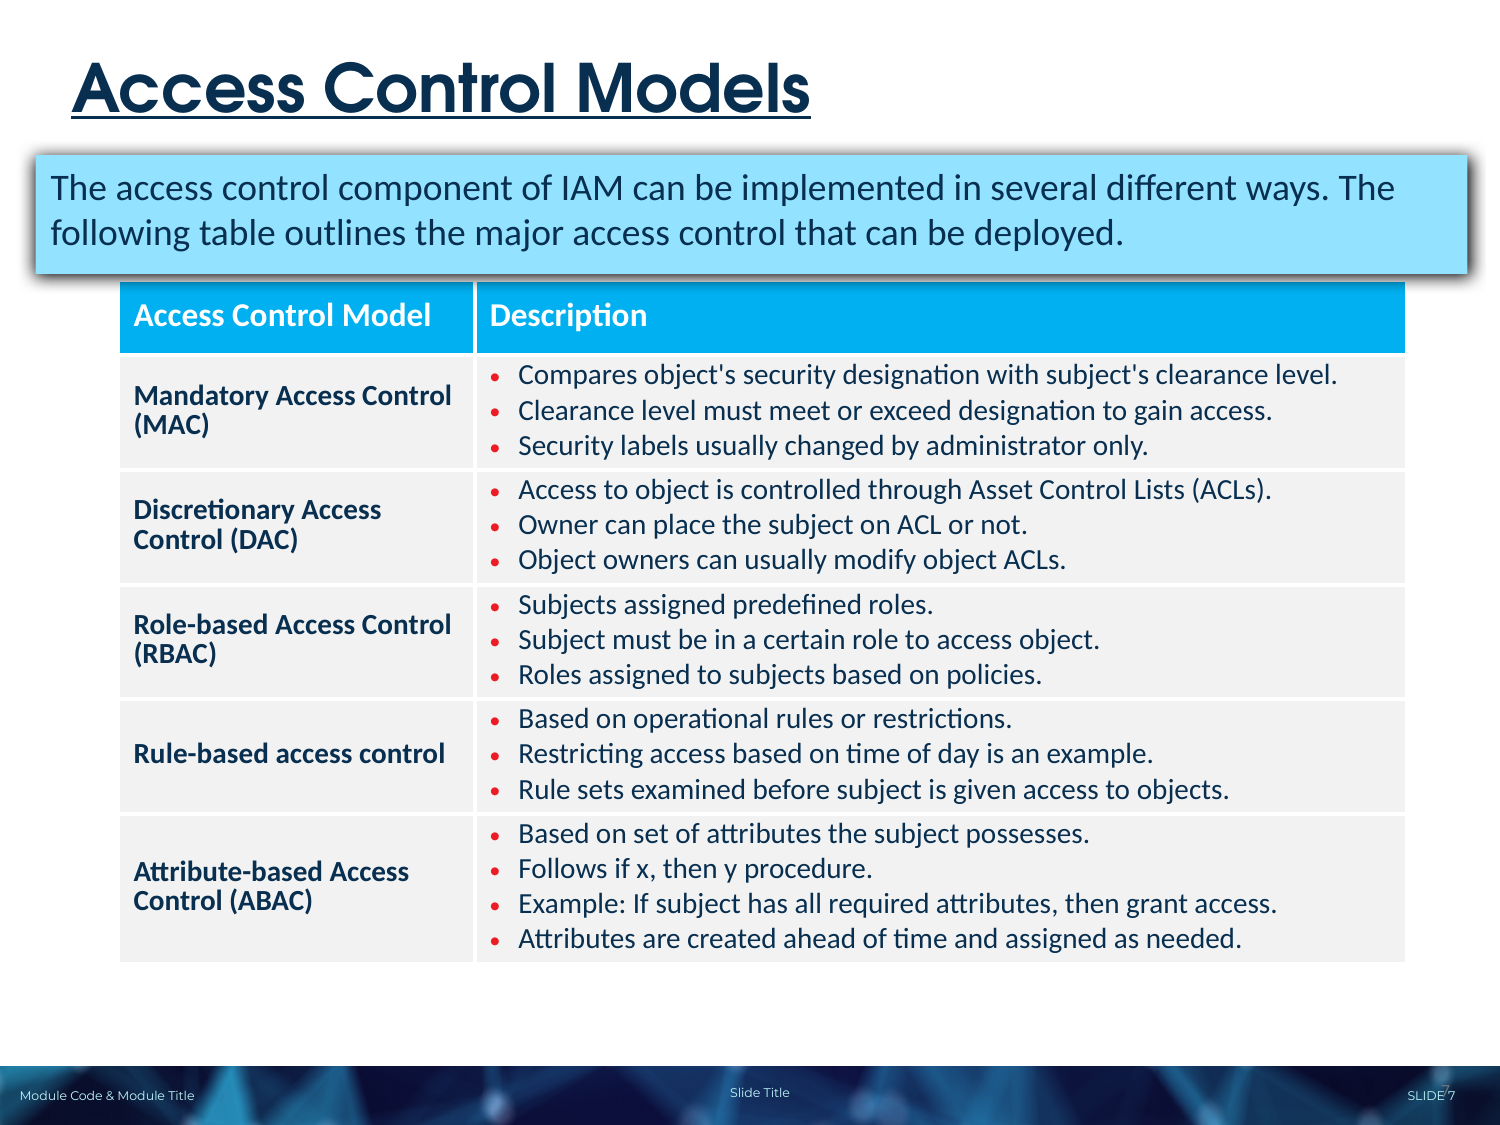

# Access Control Models
The access control component of IAM can be implemented in several different ways. The following table outlines the major access control that can be deployed.
| Access Control Model | Description |
| --- | --- |
| Mandatory Access Control (MAC) | Compares object's security designation with subject's clearance level. Clearance level must meet or exceed designation to gain access. Security labels usually changed by administrator only. |
| Discretionary Access Control (DAC) | Access to object is controlled through Asset Control Lists (ACLs). Owner can place the subject on ACL or not. Object owners can usually modify object ACLs. |
| Role-based Access Control (RBAC) | Subjects assigned predefined roles. Subject must be in a certain role to access object. Roles assigned to subjects based on policies. |
| Rule-based access control | Based on operational rules or restrictions. Restricting access based on time of day is an example. Rule sets examined before subject is given access to objects. |
| Attribute-based Access Control (ABAC) | Based on set of attributes the subject possesses. Follows if x, then y procedure. Example: If subject has all required attributes, then grant access. Attributes are created ahead of time and assigned as needed. |
7